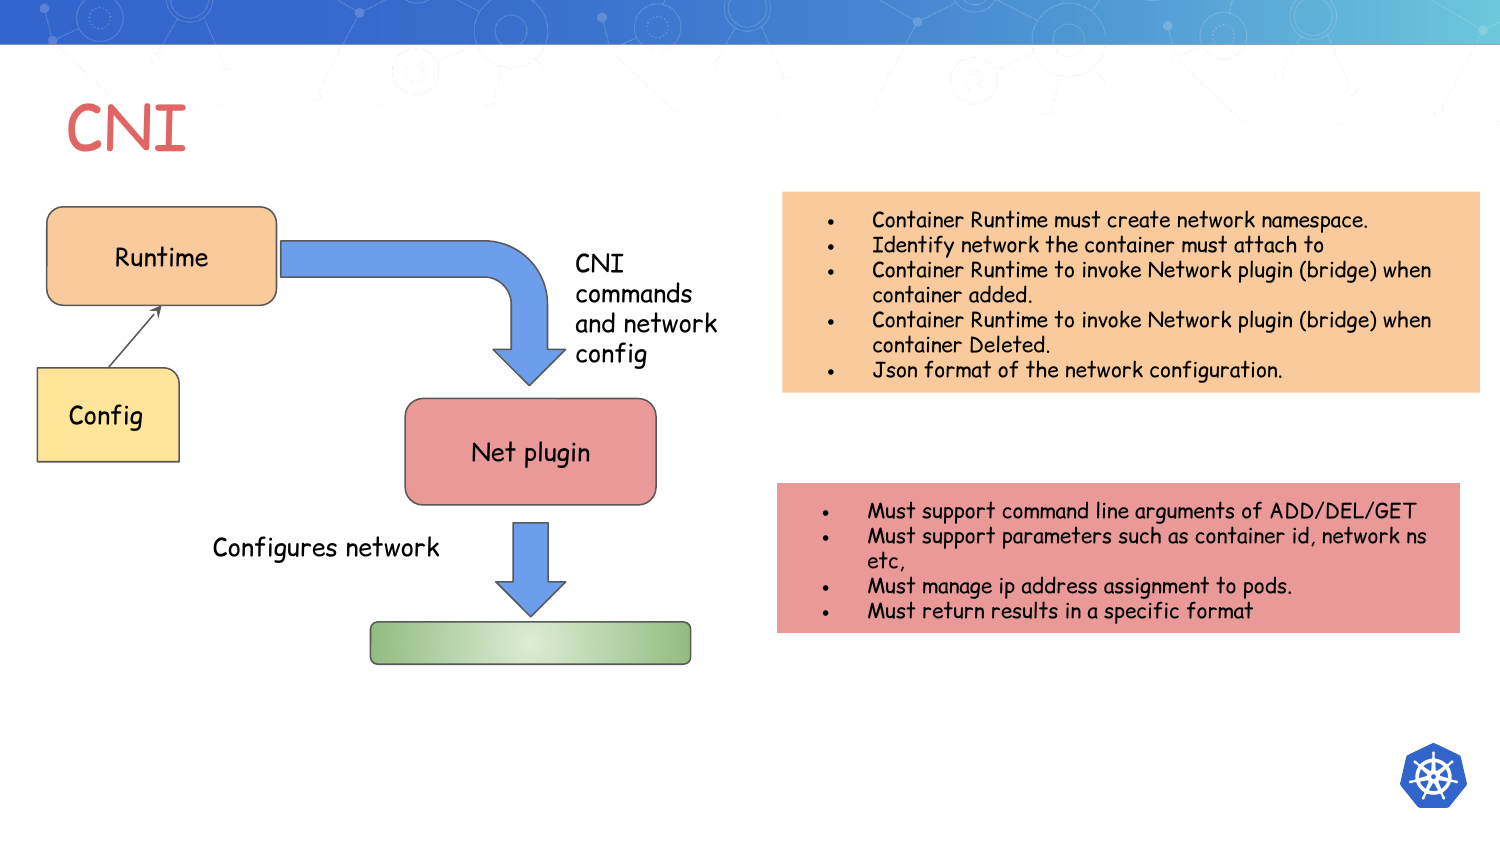

# CNI

Container Runtime must create network namespace.
Identify network the container must attach to
Container Runtime to invoke Network plugin (bridge) when container added.
Container Runtime to invoke Network plugin (bridge) when container Deleted.
Json format of the network configuration.

Runtime
CNI commands and network config
Config
Net plugin
Must support command line arguments of ADD/DEL/GET
Must support parameters such as container id, network ns etc,
Must manage ip address assignment to pods.
Must return results in a specific format
Configures network